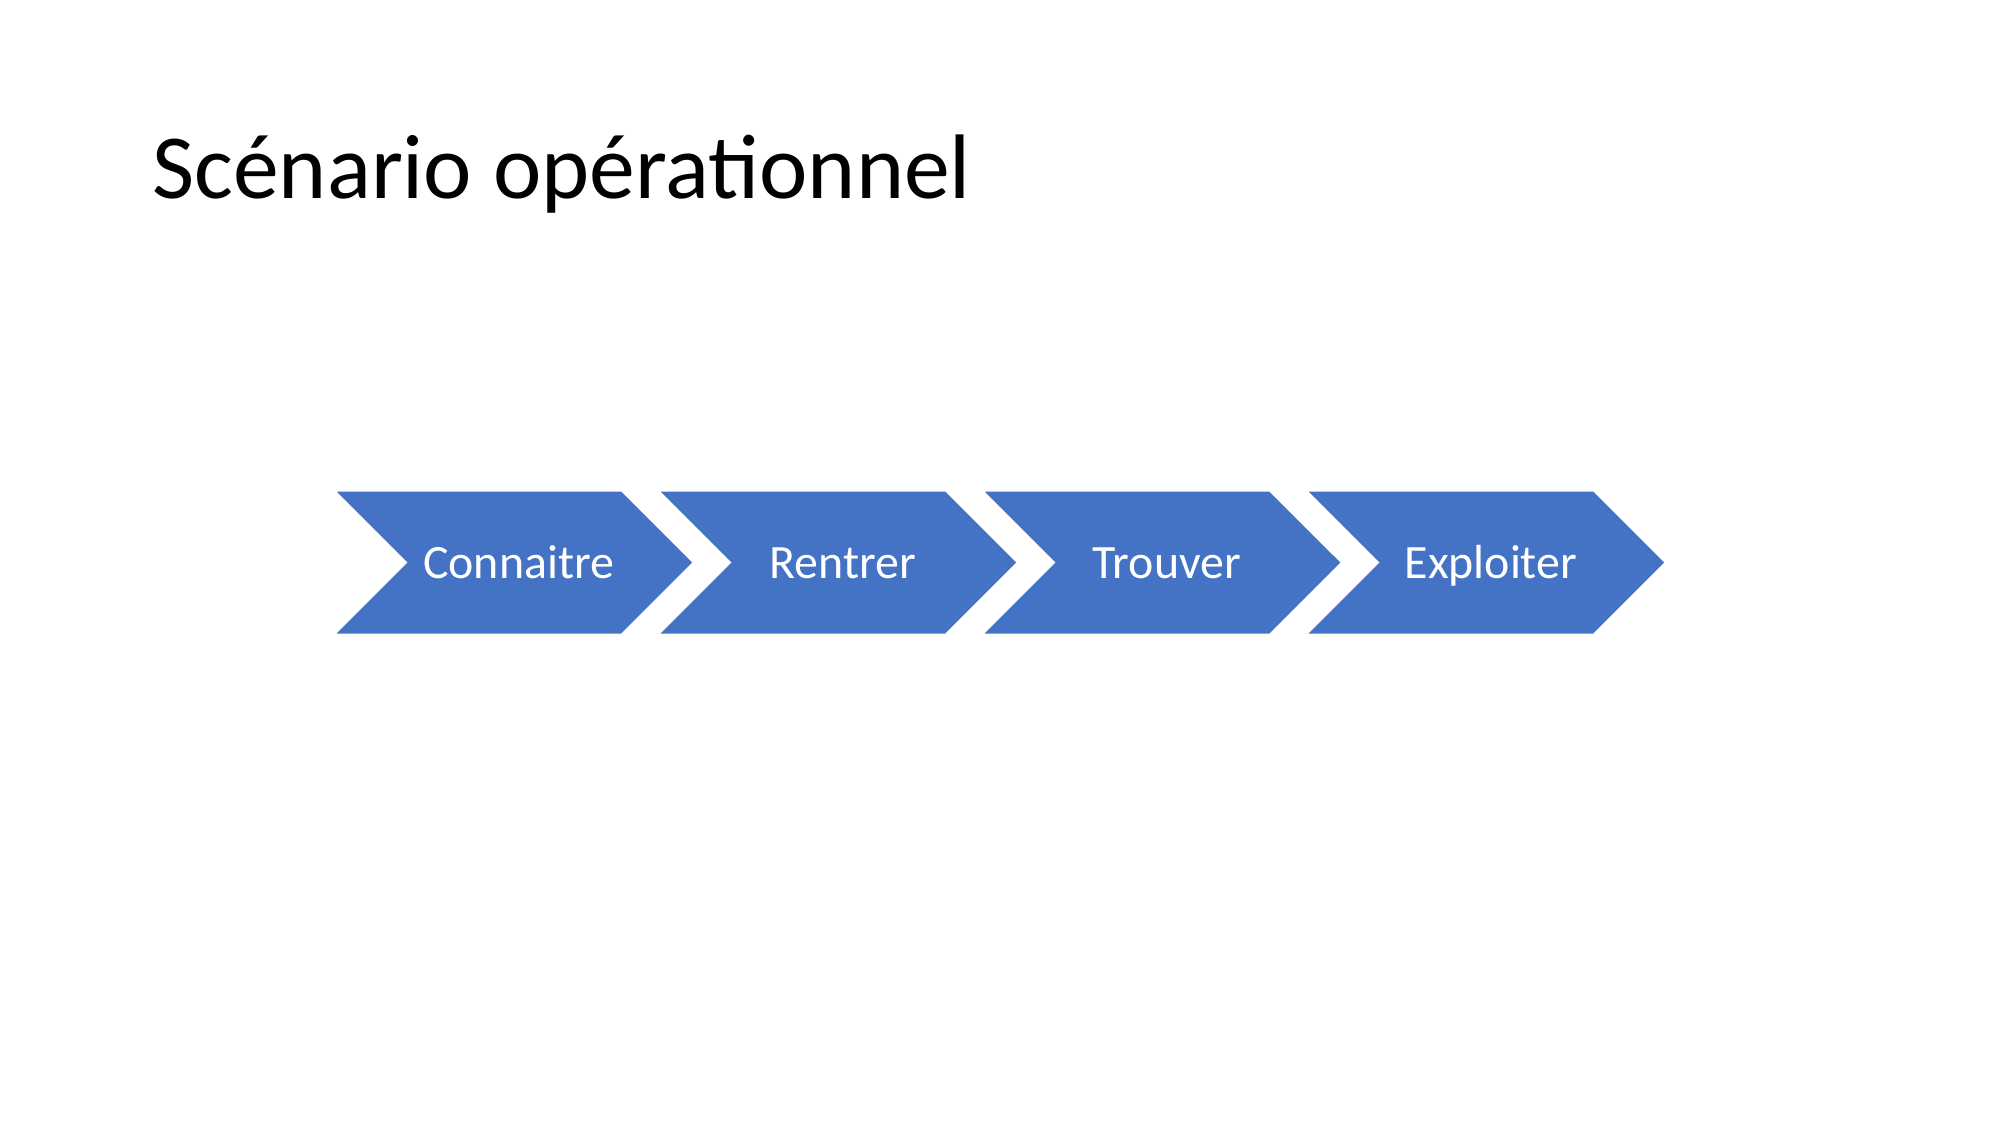

# Scénario opérationnel
Connaitre
Rentrer
Trouver
Exploiter